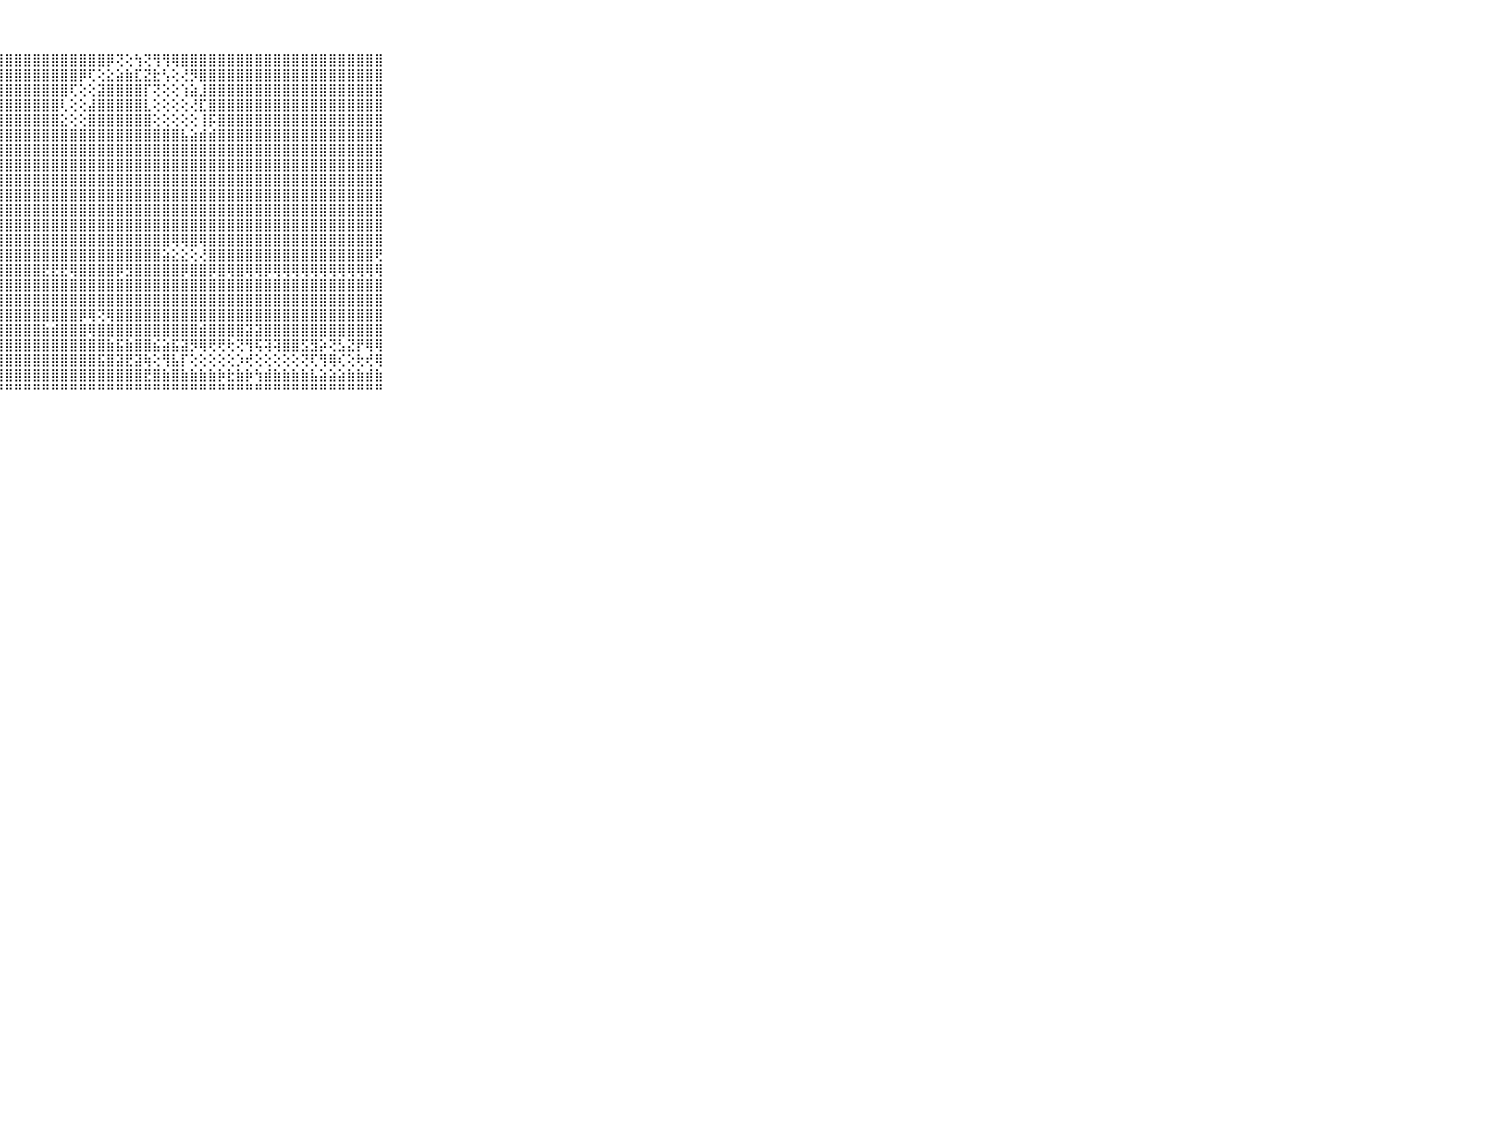

⠀⠀⠀⠀⠀⠀⠀⠀⠀⠀⠀⢸⣿⣿⣿⣿⣿⣿⣿⣿⣿⣿⣿⣿⣿⣿⣿⣿⣿⣿⣿⣿⣿⣿⣿⣿⣿⣿⣿⡿⢝⢕⢳⢝⢻⢻⢿⣿⣿⣿⣿⣿⣿⣿⣿⣿⣿⣿⣿⣿⣿⣿⣿⣿⣿⣿⣿⣿⣿⠀⠀⠀⠀⠀⠀⠀⠀⠀⠀⠀⠀
⠀⠀⠀⠀⠀⠀⠀⠀⠀⠀⠀⢸⣿⣿⣿⣿⣿⣿⣿⣿⣿⣿⣿⣿⣿⣿⣿⣿⣿⣿⣿⣿⣿⣿⣿⣿⡿⢏⢕⣕⣵⣷⣏⣝⣗⢣⢕⢜⡻⣿⣿⣿⣿⣿⣿⣿⣿⣿⣿⣿⣿⣿⣿⣿⣿⣿⣿⣿⣿⠀⠀⠀⠀⠀⠀⠀⠀⠀⠀⠀⠀
⠀⠀⠀⠀⠀⠀⠀⠀⠀⠀⠀⢕⣸⣿⣿⣿⣿⣿⣿⣿⣿⣿⣿⣿⣿⣿⣿⣿⣿⣿⣿⣿⣿⣿⣿⢏⢕⢕⣽⣿⣿⣿⣿⡏⢝⢕⢕⢱⣵⣸⣿⣿⣿⣿⣿⣿⣿⣿⣿⣿⣿⣿⣿⣿⣿⣿⣿⣿⣿⠀⠀⠀⠀⠀⠀⠀⠀⠀⠀⠀⠀
⠀⠀⠀⠀⠀⠀⠀⠀⠀⠀⠀⢸⣿⣿⣿⣿⣿⣿⣿⣿⣿⣿⣿⣿⣿⣿⣿⣿⣿⣿⣿⣿⣿⣿⢇⢕⢕⣼⣿⣿⣿⣿⣿⣇⢕⢕⢕⢕⢜⣏⣿⣿⣿⣿⣿⣿⣿⣿⣿⣿⣿⣿⣿⣿⣿⣿⣿⣿⣿⠀⠀⠀⠀⠀⠀⠀⠀⠀⠀⠀⠀
⠀⠀⠀⠀⠀⠀⠀⠀⠀⠀⠀⢸⣿⣿⣿⣿⣿⣿⣿⣿⣿⣿⣿⣿⣿⣿⣿⣿⣿⣿⣿⣿⣿⣿⣕⢕⢕⣿⣿⣿⣿⣿⣿⣿⢕⢕⢕⢕⢕⢸⡯⣿⣿⣿⣿⣿⣿⣿⣿⣿⣿⣿⣿⣿⣿⣿⣿⣿⣿⠀⠀⠀⠀⠀⠀⠀⠀⠀⠀⠀⠀
⠀⠀⠀⠀⠀⠀⠀⠀⠀⠀⠀⢸⣿⣿⣿⣿⣿⣿⣿⣿⣿⣿⣿⣿⣿⣿⣿⣿⣿⣿⣿⣿⣿⣿⣿⣿⣿⣿⣿⣿⣿⣿⣿⣿⣿⣿⣿⣧⣵⣾⣾⣿⣿⣿⣿⣿⣿⣿⣿⣿⣿⣿⣿⣿⣿⣿⣿⣿⣿⠀⠀⠀⠀⠀⠀⠀⠀⠀⠀⠀⠀
⠀⠀⠀⠀⠀⠀⠀⠀⠀⠀⠀⢸⣿⣿⣿⣿⣿⣿⣿⣿⣿⣿⣿⣿⣿⣿⣿⣿⣿⣿⣿⣿⣿⣿⣿⣿⣿⣿⣿⣿⣿⣿⣿⣿⣿⣿⣿⣿⣿⣿⣿⣿⣿⣿⣿⣿⣿⣿⣿⣿⣿⣿⣿⣿⣿⣿⣿⣿⣿⠀⠀⠀⠀⠀⠀⠀⠀⠀⠀⠀⠀
⠀⠀⠀⠀⠀⠀⠀⠀⠀⠀⠀⢸⣿⣿⣿⣿⣿⣿⣿⣿⣿⣿⣿⣿⣿⣿⣿⣿⣿⣿⣿⣿⣿⣿⣿⣿⣿⣿⣿⣿⣿⣿⣿⣿⣿⣿⣿⣿⣿⣿⣿⣿⣿⣿⣿⣿⣿⣿⣿⣿⣿⣿⣿⣿⣿⣿⣿⣿⣿⠀⠀⠀⠀⠀⠀⠀⠀⠀⠀⠀⠀
⠀⠀⠀⠀⠀⠀⠀⠀⠀⠀⠀⢸⣿⣿⣿⣿⣿⣿⣿⣿⣿⣿⣿⣿⣿⣿⣿⣿⣿⣿⣿⣿⣿⣿⣿⣿⣿⣿⣿⣿⣿⣿⣿⣿⣿⣿⣿⣿⣿⣿⣿⣿⣿⣿⣿⣿⣿⣿⣿⣿⣿⣿⣿⣿⣿⣿⣿⣿⣿⠀⠀⠀⠀⠀⠀⠀⠀⠀⠀⠀⠀
⠀⠀⠀⠀⠀⠀⠀⠀⠀⠀⠀⢸⣿⣿⣿⣿⣿⣿⣿⣿⣿⣿⣿⣿⣿⣿⣿⣿⣿⣿⣿⣿⣿⣿⣿⣿⣿⣿⣿⣿⣿⣿⣿⣿⣿⣿⣿⣿⣿⣿⣿⣿⣿⣿⣿⣿⣿⣿⣿⣿⣿⣿⣿⣿⣿⣿⣿⣿⣿⠀⠀⠀⠀⠀⠀⠀⠀⠀⠀⠀⠀
⠀⠀⠀⠀⠀⠀⠀⠀⠀⠀⠀⢸⣿⣿⣿⣿⣿⣿⣿⣿⣿⣿⣿⣿⣿⣿⣿⣿⣿⣿⣿⣿⣿⣿⣿⣿⣿⣿⣿⣿⣿⣿⣿⣿⣿⣿⣿⣿⣿⣿⣿⣿⣿⣿⣿⣿⣿⣿⣿⣿⣿⣿⣿⣿⣿⣿⣿⣿⣿⠀⠀⠀⠀⠀⠀⠀⠀⠀⠀⠀⠀
⠀⠀⠀⠀⠀⠀⠀⠀⠀⠀⠀⢸⣿⣿⣿⣿⣿⣿⣿⣿⣿⣿⣿⣿⣿⣿⣿⣿⣿⣿⣿⣿⣿⣿⣿⣿⣿⣿⣿⣿⣿⣿⣿⣿⣿⣿⣿⣿⣿⣿⣿⣿⣿⣿⣿⣿⣿⣿⣿⣿⣿⣿⣿⣿⣿⣿⣿⣿⣿⠀⠀⠀⠀⠀⠀⠀⠀⠀⠀⠀⠀
⠀⠀⠀⠀⠀⠀⠀⠀⠀⠀⠀⢜⣻⣿⣿⣿⣿⣿⣿⣿⣿⣿⣿⣿⣿⣿⣿⣿⣿⣿⣿⣿⣿⣿⣿⣿⣿⣿⣿⣿⣿⣿⣿⣿⣿⣿⢿⢿⣿⢿⣿⣿⣿⣿⣿⣿⣿⣿⣿⣿⣿⣿⣿⣿⣿⣿⣿⣿⣿⠀⠀⠀⠀⠀⠀⠀⠀⠀⠀⠀⠀
⠀⠀⠀⠀⠀⠀⠀⠀⠀⠀⠀⢸⣿⣽⣽⣝⣿⣿⣿⣿⣿⣿⣿⣿⣿⣿⣿⣿⣿⣿⣿⣿⣿⣿⣿⣿⣿⣿⣿⣿⣿⣿⣿⣿⣿⣵⣕⣕⢕⢜⣿⣿⣿⣿⣿⣿⣿⣿⣿⣿⣿⣿⣿⣿⣿⣿⣿⣿⢟⠀⠀⠀⠀⠀⠀⠀⠀⠀⠀⠀⠀
⠀⠀⠀⠀⠀⠀⠀⠀⠀⠀⠀⢨⣽⣝⣽⣯⣽⣿⣽⣿⣯⣯⣽⣿⣿⣟⣿⣿⣿⣿⣿⣿⣟⣟⣟⢿⣿⣿⣿⣿⡿⣻⣿⣿⣿⣿⣿⡿⣿⣿⡿⣿⢿⣿⢿⢿⡿⢿⢿⢿⢿⢿⢿⢿⢿⢿⢿⢿⢿⠀⠀⠀⠀⠀⠀⠀⠀⠀⠀⠀⠀
⠀⠀⠀⠀⠀⠀⠀⠀⠀⠀⠀⢸⣿⣿⣿⣿⣿⣿⣿⣿⣿⣿⣿⣿⣿⣿⣿⣿⣿⣿⣿⣿⣿⣿⣿⣿⣿⣿⣿⣿⣿⣿⣿⣿⣿⣿⣿⣿⣿⣿⣿⣿⣿⣿⣿⣿⣿⣿⣿⣿⣿⣿⣿⣿⣿⣿⣿⣿⣿⠀⠀⠀⠀⠀⠀⠀⠀⠀⠀⠀⠀
⠀⠀⠀⠀⠀⠀⠀⠀⠀⠀⠀⢸⣿⣿⣿⣿⣿⣿⣿⣿⣿⣿⣿⣿⣿⣿⣿⣿⣿⣿⣿⣿⣿⣿⣿⣿⣿⣿⣿⣿⣿⣿⣿⣿⣿⣿⣿⣿⣿⣿⣿⣿⣿⣿⣿⣿⣿⣿⣿⣿⣿⣿⣿⣿⣿⣿⣿⣿⣿⠀⠀⠀⠀⠀⠀⠀⠀⠀⠀⠀⠀
⠀⠀⠀⠀⠀⠀⠀⠀⠀⠀⠀⢸⣿⣿⣿⣿⣿⣿⣿⣿⣿⣿⣿⣿⣿⣿⣿⣿⣿⣿⣿⣿⣿⣿⣿⣿⡿⢿⢝⢿⣿⣿⣿⣿⣿⣿⣿⣿⣿⣿⣿⣿⣿⣿⣿⣿⣿⣿⣿⣿⣿⣿⣿⣿⣿⣿⣿⣿⣿⠀⠀⠀⠀⠀⠀⠀⠀⠀⠀⠀⠀
⠀⠀⠀⠀⠀⠀⠀⠀⠀⠀⠀⢸⣿⣿⣿⣿⣿⡿⣿⣿⣿⣿⣿⣿⣿⣿⣿⣿⣿⣿⣿⣿⣷⣾⣿⣿⣿⢿⣿⣿⣿⣿⣿⣿⣿⣿⣿⣿⣿⣾⣿⣿⣿⣿⣽⣽⣿⣿⣿⣿⣿⣿⣿⣿⣿⣿⣿⣿⣿⠀⠀⠀⠀⠀⠀⠀⠀⠀⠀⠀⠀
⠀⠀⠀⠀⠀⠀⠀⠀⠀⠀⠀⢸⣿⣿⣿⣿⣿⣿⣿⣿⣿⣿⣿⣿⣿⣿⣿⣿⣿⣿⣿⣿⣿⣿⣿⣿⣿⣿⣿⣷⣯⣷⣿⣿⣮⣵⣯⣽⡻⢿⢟⢟⢗⢝⢻⢯⢽⢽⣿⣿⣫⣻⡵⢝⣣⣝⡟⢿⢿⠀⠀⠀⠀⠀⠀⠀⠀⠀⠀⠀⠀
⠀⠀⠀⠀⠀⠀⠀⠀⠀⠀⠀⢸⣿⣟⢟⣽⣟⣿⣟⣿⣟⣟⣿⣿⣿⣿⣿⣿⣿⣿⣿⣿⣿⣿⣿⣿⣿⣿⣯⣿⣽⣟⣽⢷⢕⢻⣧⡏⢕⢕⢕⢕⢕⡱⢞⢕⢕⢕⢕⢕⢝⢏⢻⢿⢎⢕⢗⢞⢿⠀⠀⠀⠀⠀⠀⠀⠀⠀⠀⠀⠀
⠀⠀⠀⠀⠀⠀⠀⠀⠀⠀⠀⢸⣿⣿⣮⣿⢿⡽⣟⣾⣾⣿⣿⣿⣿⣿⣿⣿⣿⣿⣿⣿⣿⣿⣿⣿⣿⣿⣿⣿⣿⣿⣿⣟⣿⣷⣿⣷⣷⣷⣷⡷⣗⣷⡷⢳⣾⣷⣷⣷⣷⣧⣵⣵⣵⣷⣷⣾⣷⠀⠀⠀⠀⠀⠀⠀⠀⠀⠀⠀⠀
⠀⠀⠀⠀⠀⠀⠀⠀⠀⠀⠀⠘⠛⠛⠛⠑⠘⠛⠛⠛⠛⠛⠛⠛⠛⠛⠛⠛⠛⠛⠛⠛⠛⠛⠛⠛⠛⠛⠛⠛⠛⠛⠛⠛⠛⠛⠛⠛⠛⠛⠛⠛⠛⠛⠛⠛⠛⠛⠛⠛⠛⠛⠛⠛⠛⠛⠛⠛⠛⠀⠀⠀⠀⠀⠀⠀⠀⠀⠀⠀⠀